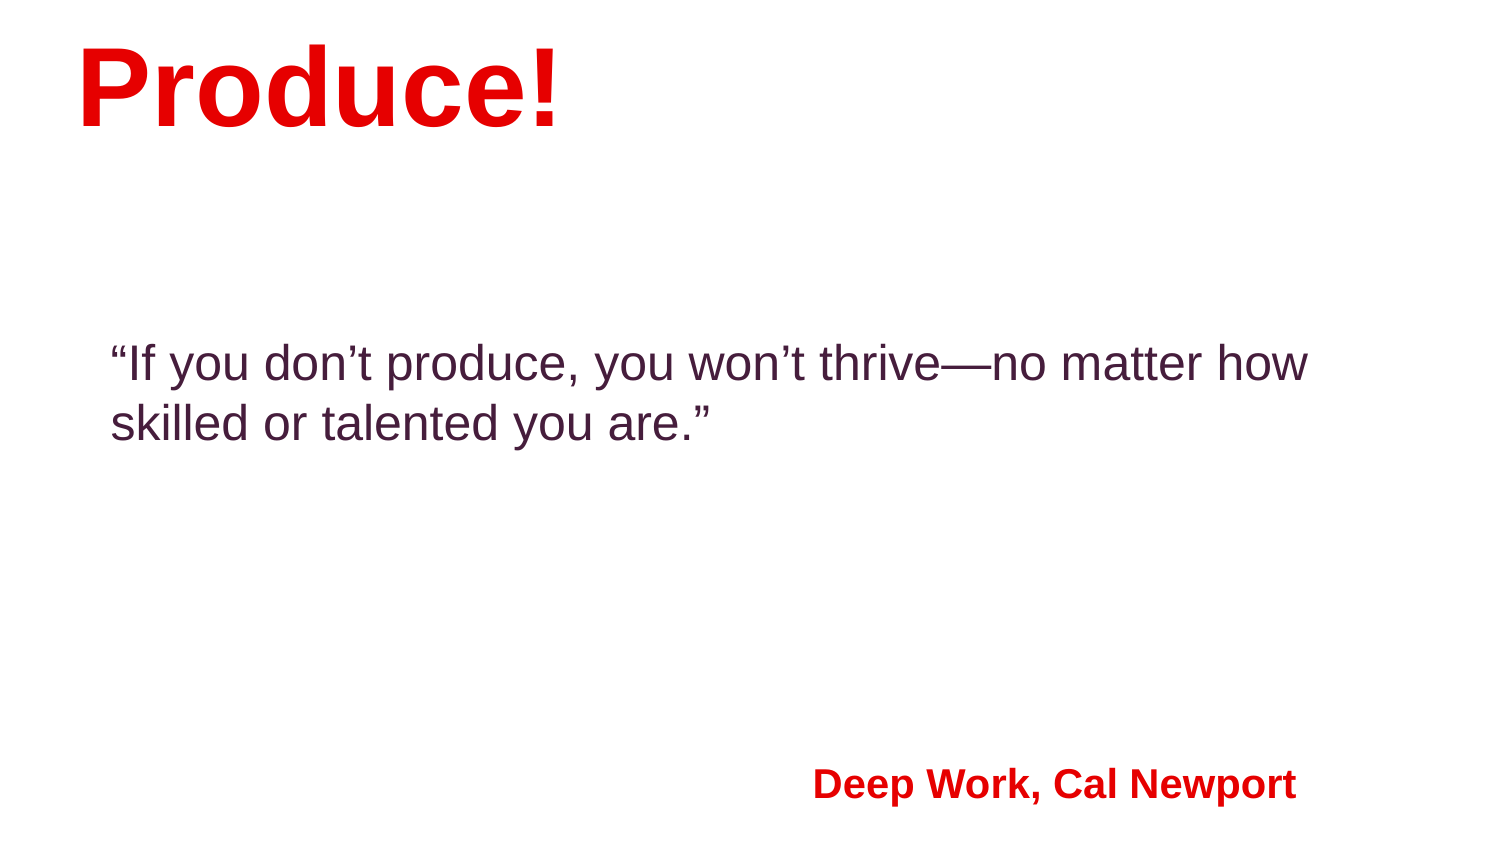

# Produce!
“If you don’t produce, you won’t thrive—no matter how skilled or talented you are.”
Deep Work, Cal Newport